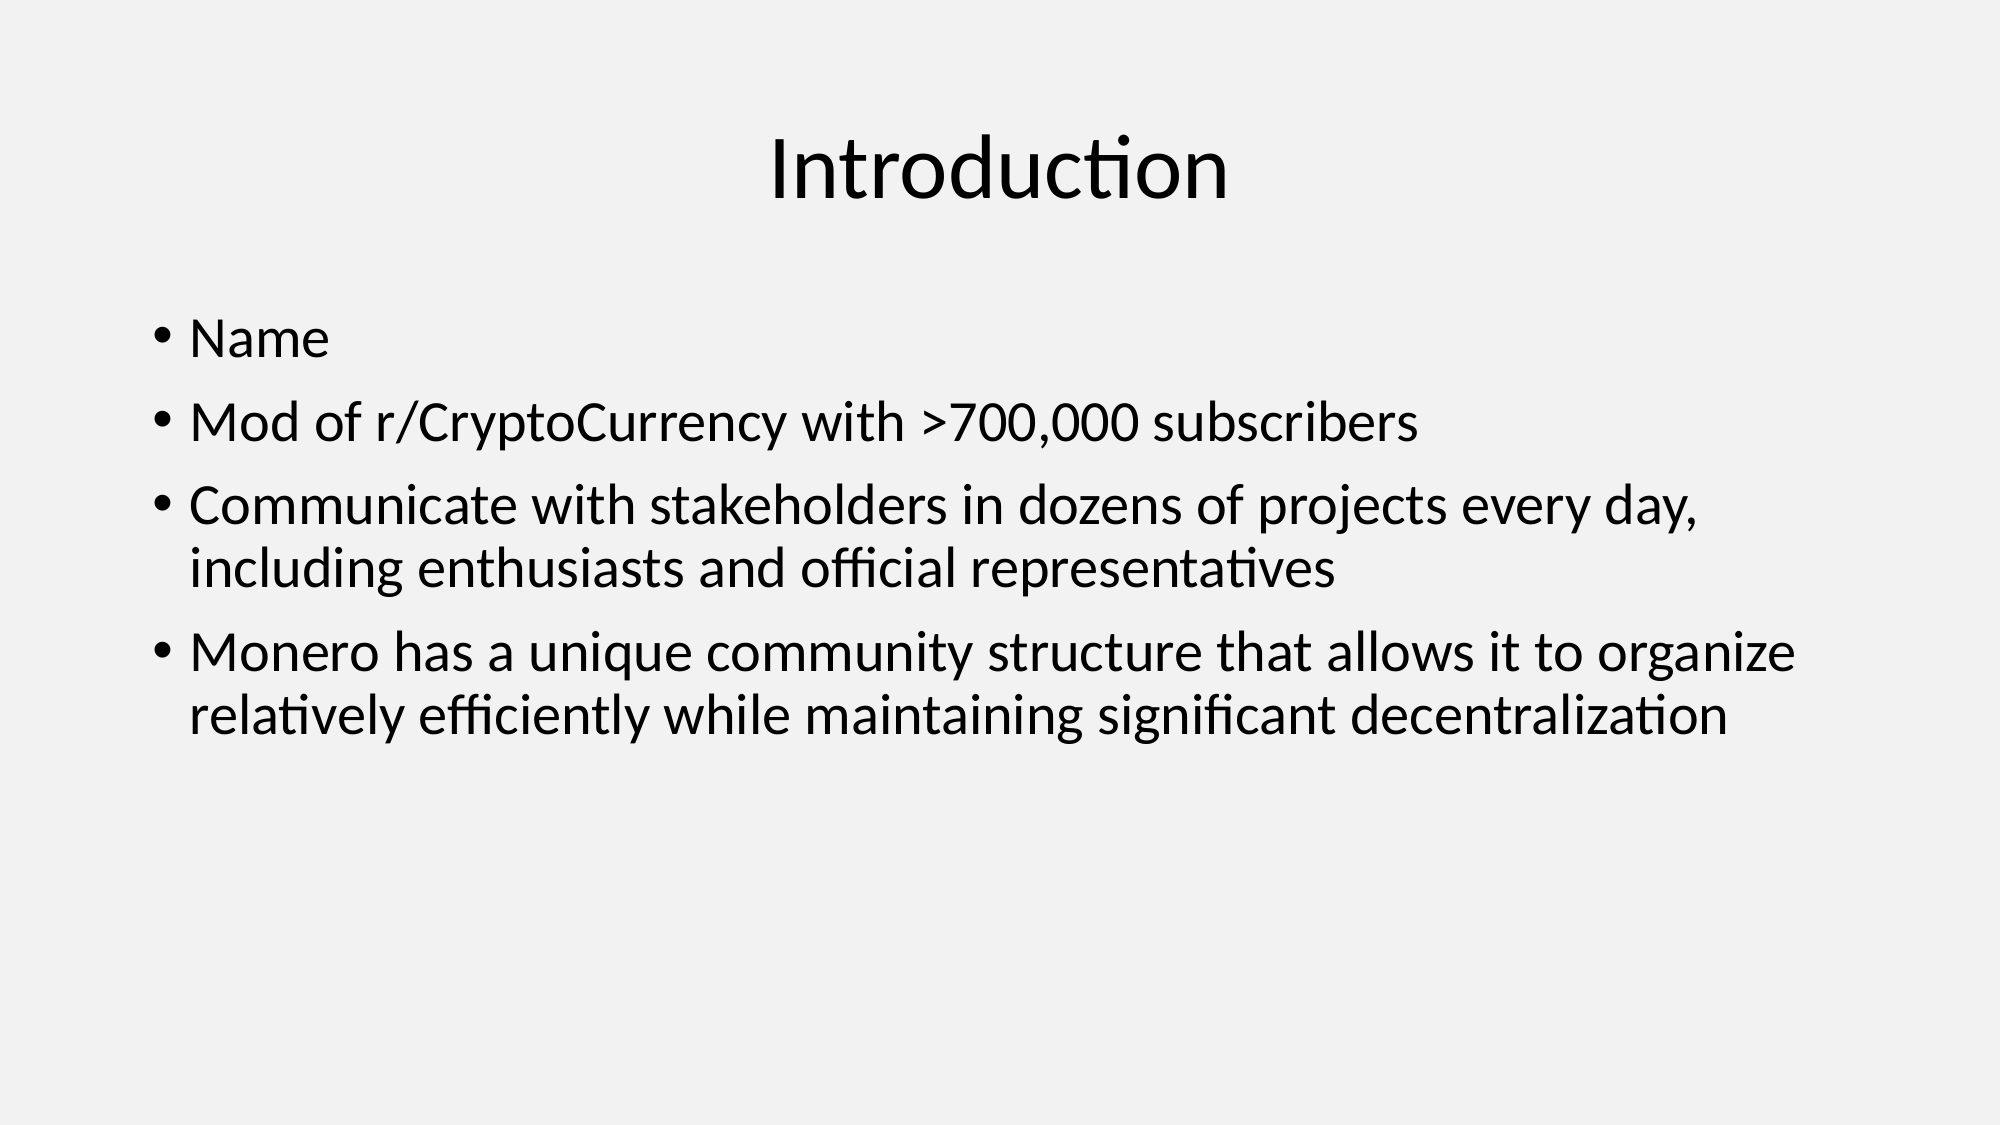

# Introduction
Name
Mod of r/CryptoCurrency with >700,000 subscribers
Communicate with stakeholders in dozens of projects every day, including enthusiasts and official representatives
Monero has a unique community structure that allows it to organize relatively efficiently while maintaining significant decentralization